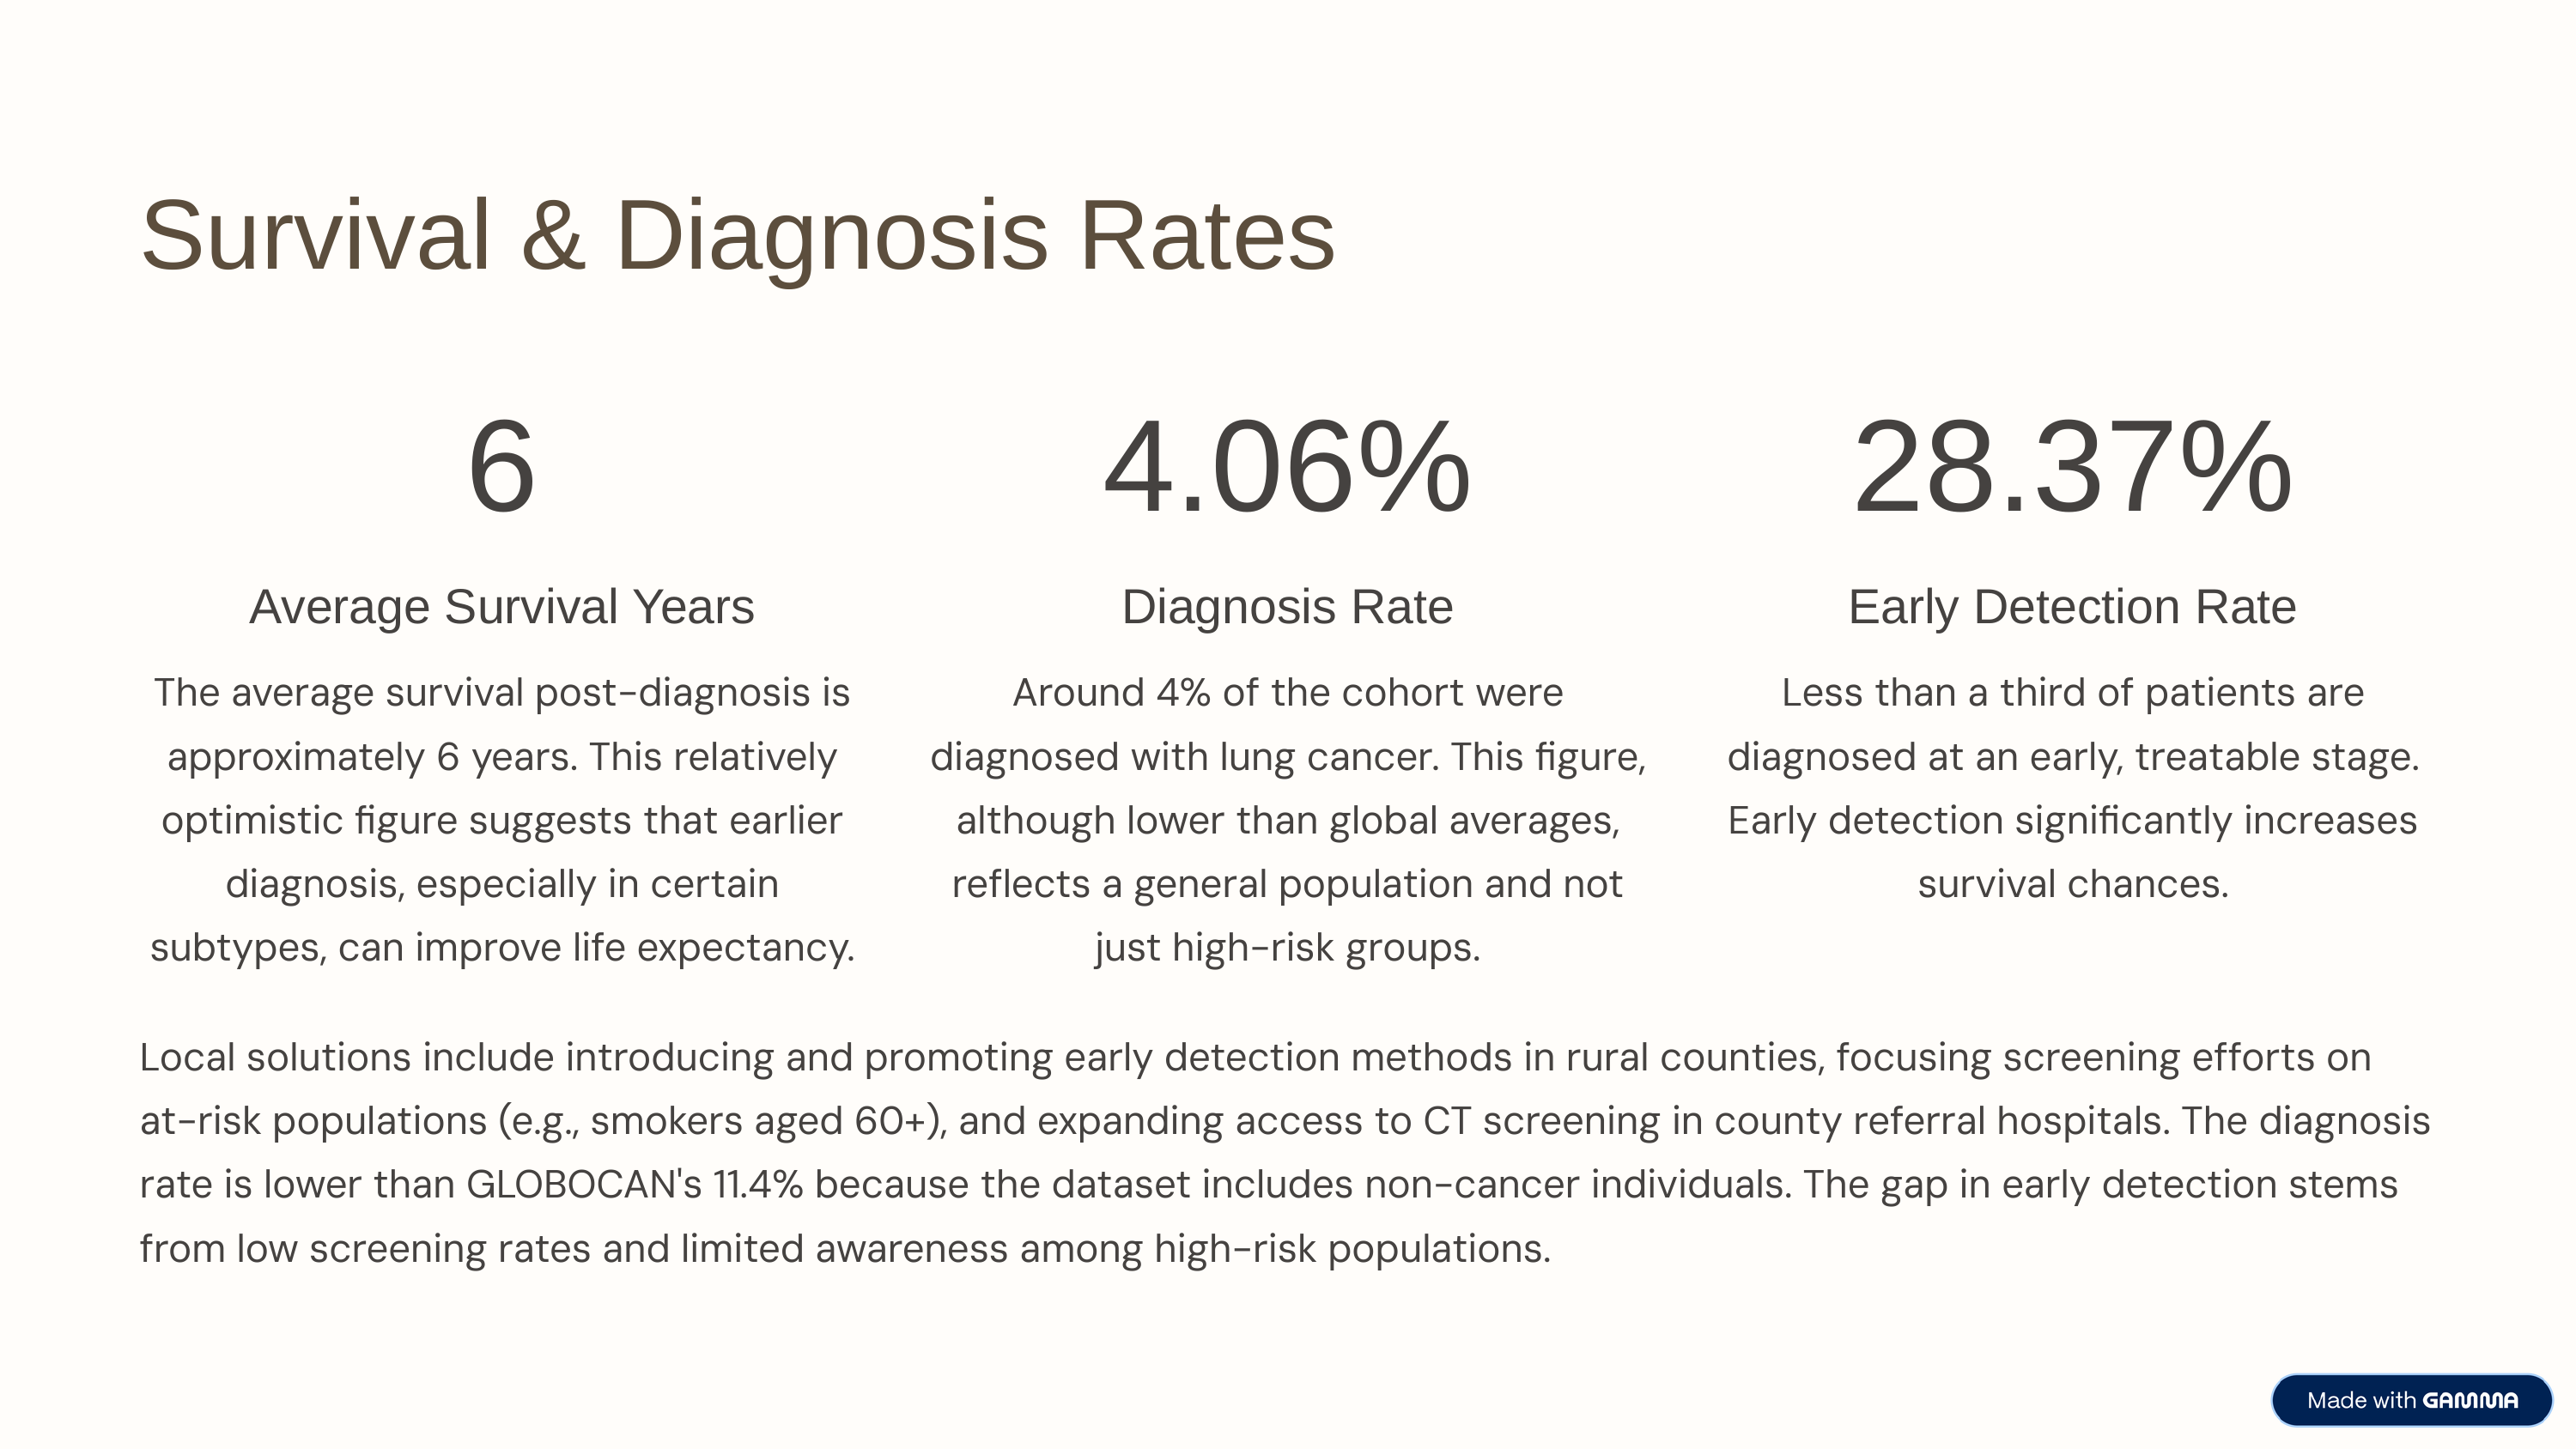

Survival & Diagnosis Rates

6

4.06%

28.37%

Average Survival Years

Diagnosis Rate

Early Detection Rate

The average survival post-diagnosis is approximately 6 years. This relatively optimistic figure suggests that earlier diagnosis, especially in certain subtypes, can improve life expectancy.

Around 4% of the cohort were diagnosed with lung cancer. This figure, although lower than global averages, reflects a general population and not just high-risk groups.

Less than a third of patients are diagnosed at an early, treatable stage. Early detection significantly increases survival chances.

Local solutions include introducing and promoting early detection methods in rural counties, focusing screening efforts on at-risk populations (e.g., smokers aged 60+), and expanding access to CT screening in county referral hospitals. The diagnosis rate is lower than GLOBOCAN's 11.4% because the dataset includes non-cancer individuals. The gap in early detection stems from low screening rates and limited awareness among high-risk populations.